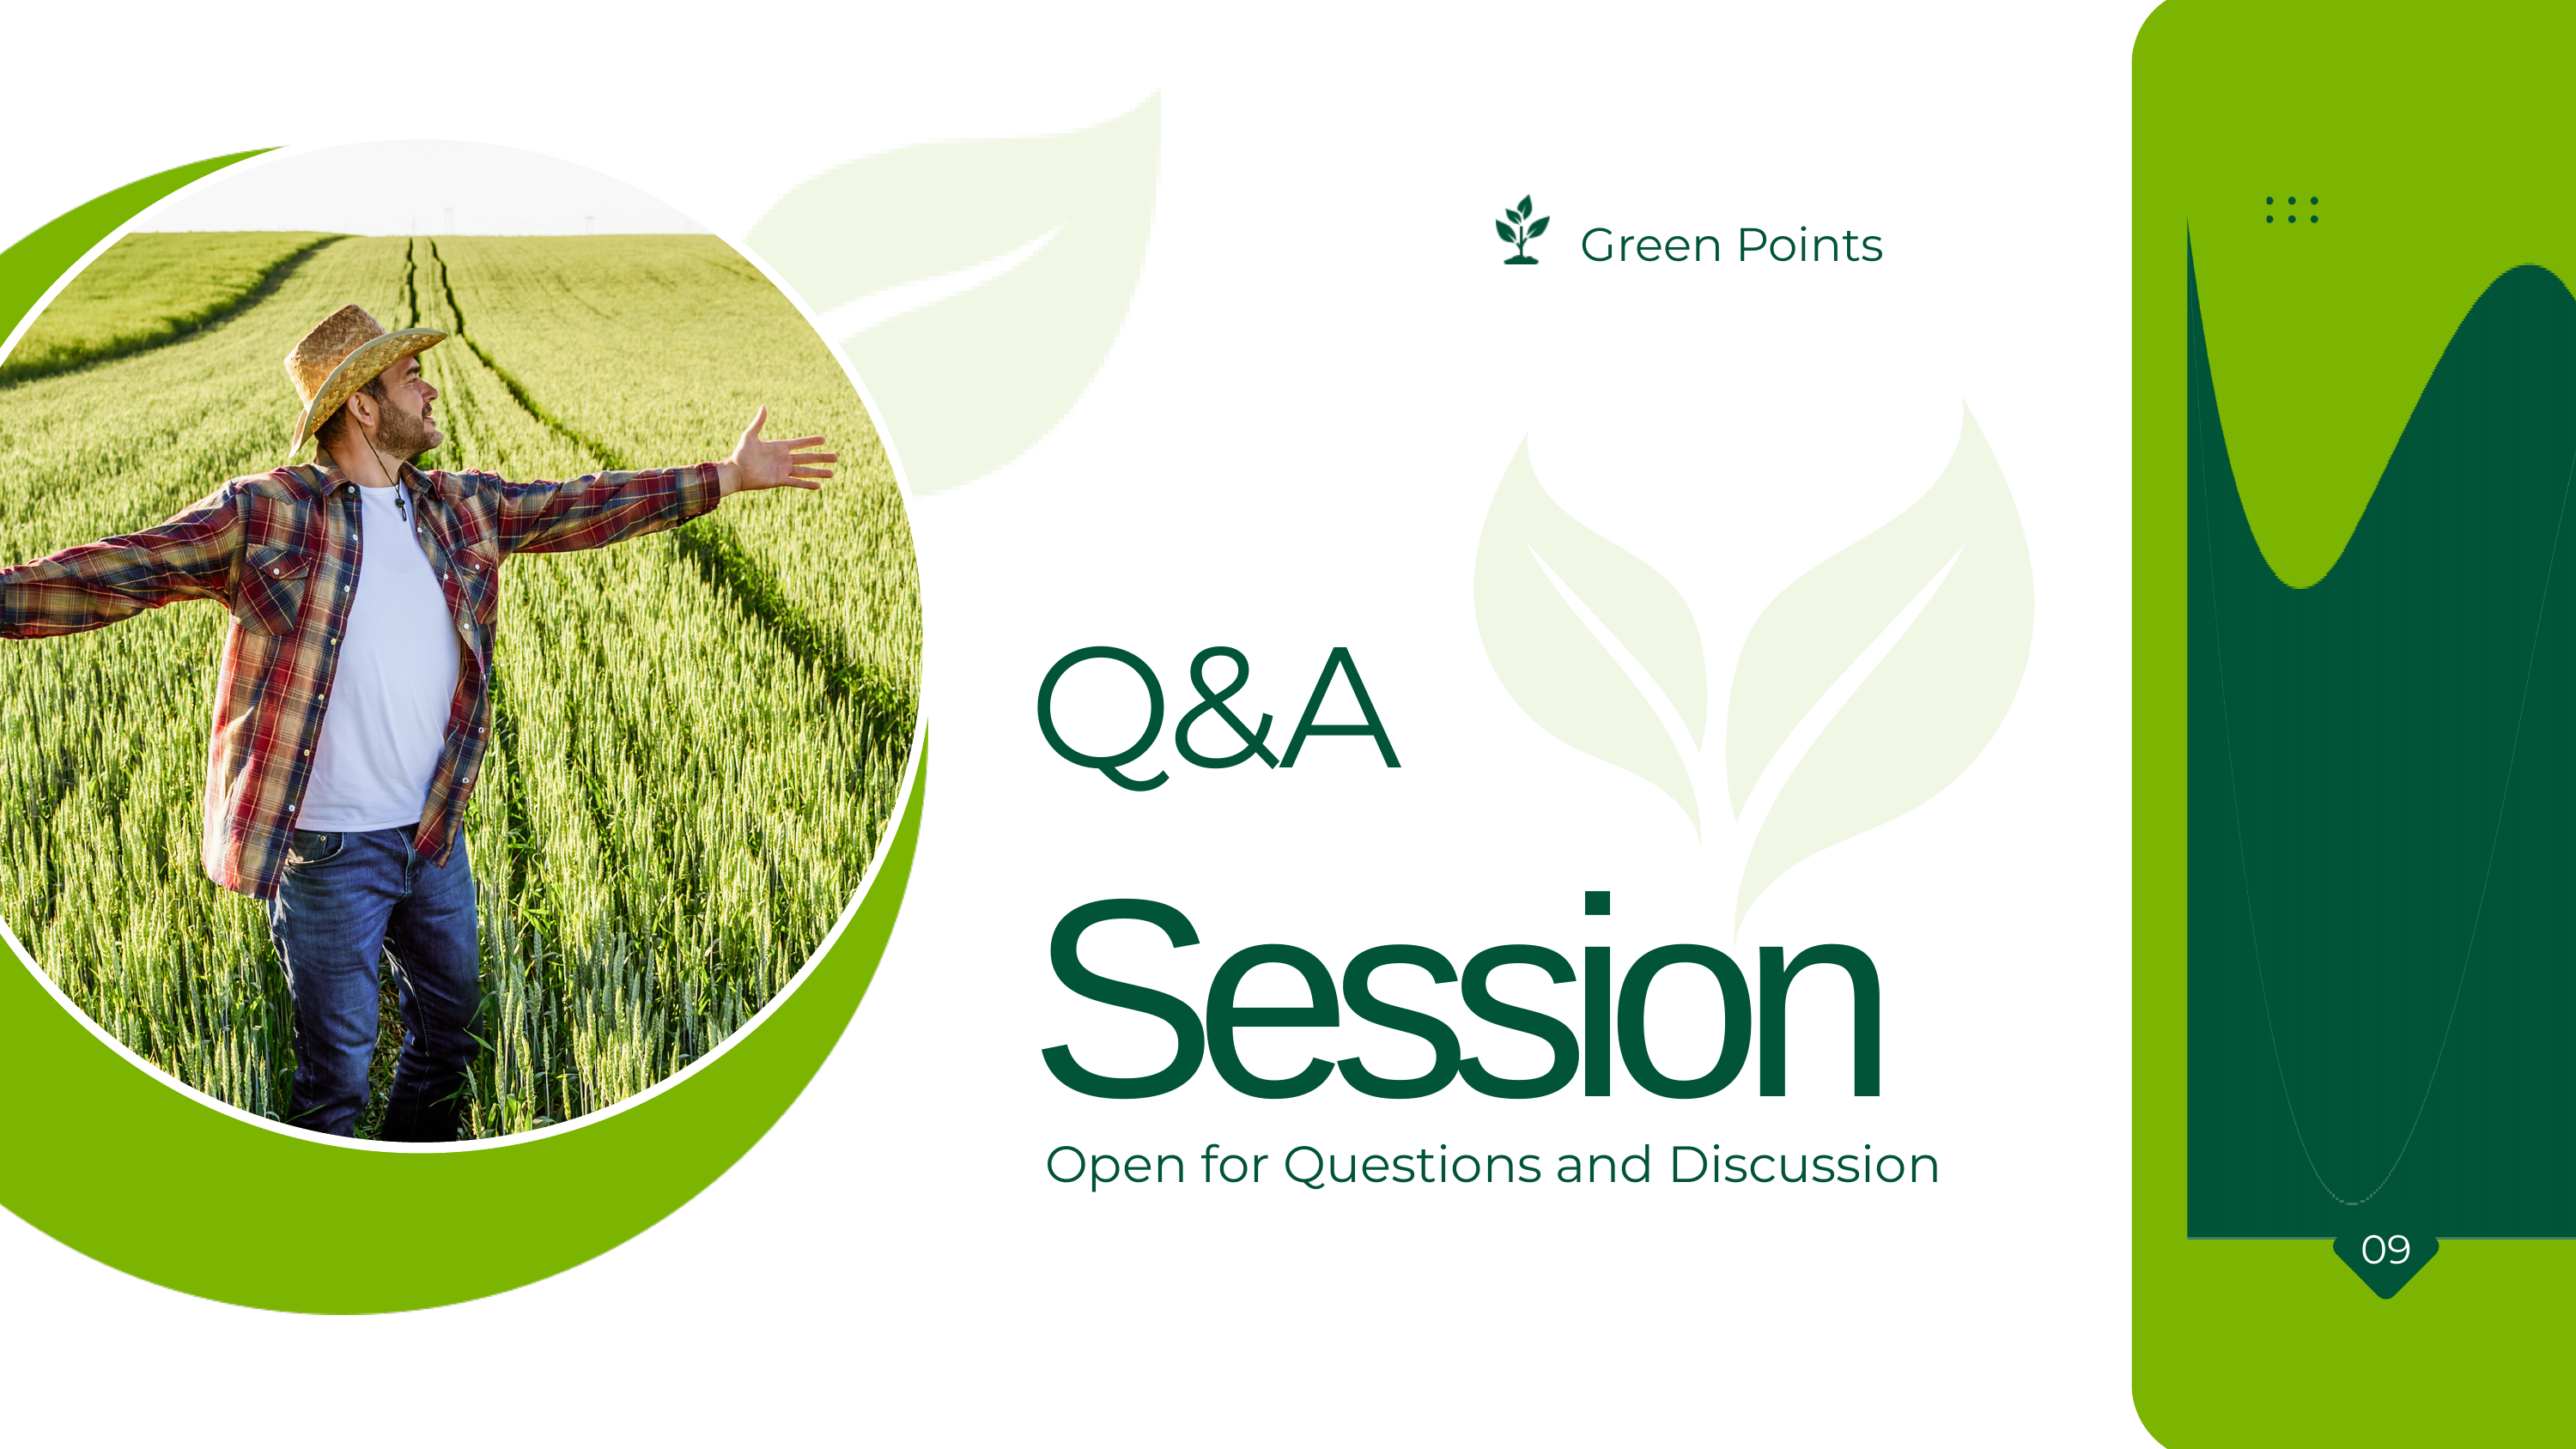

Green Points

Q&A
Session
Open for Questions and Discussion

09